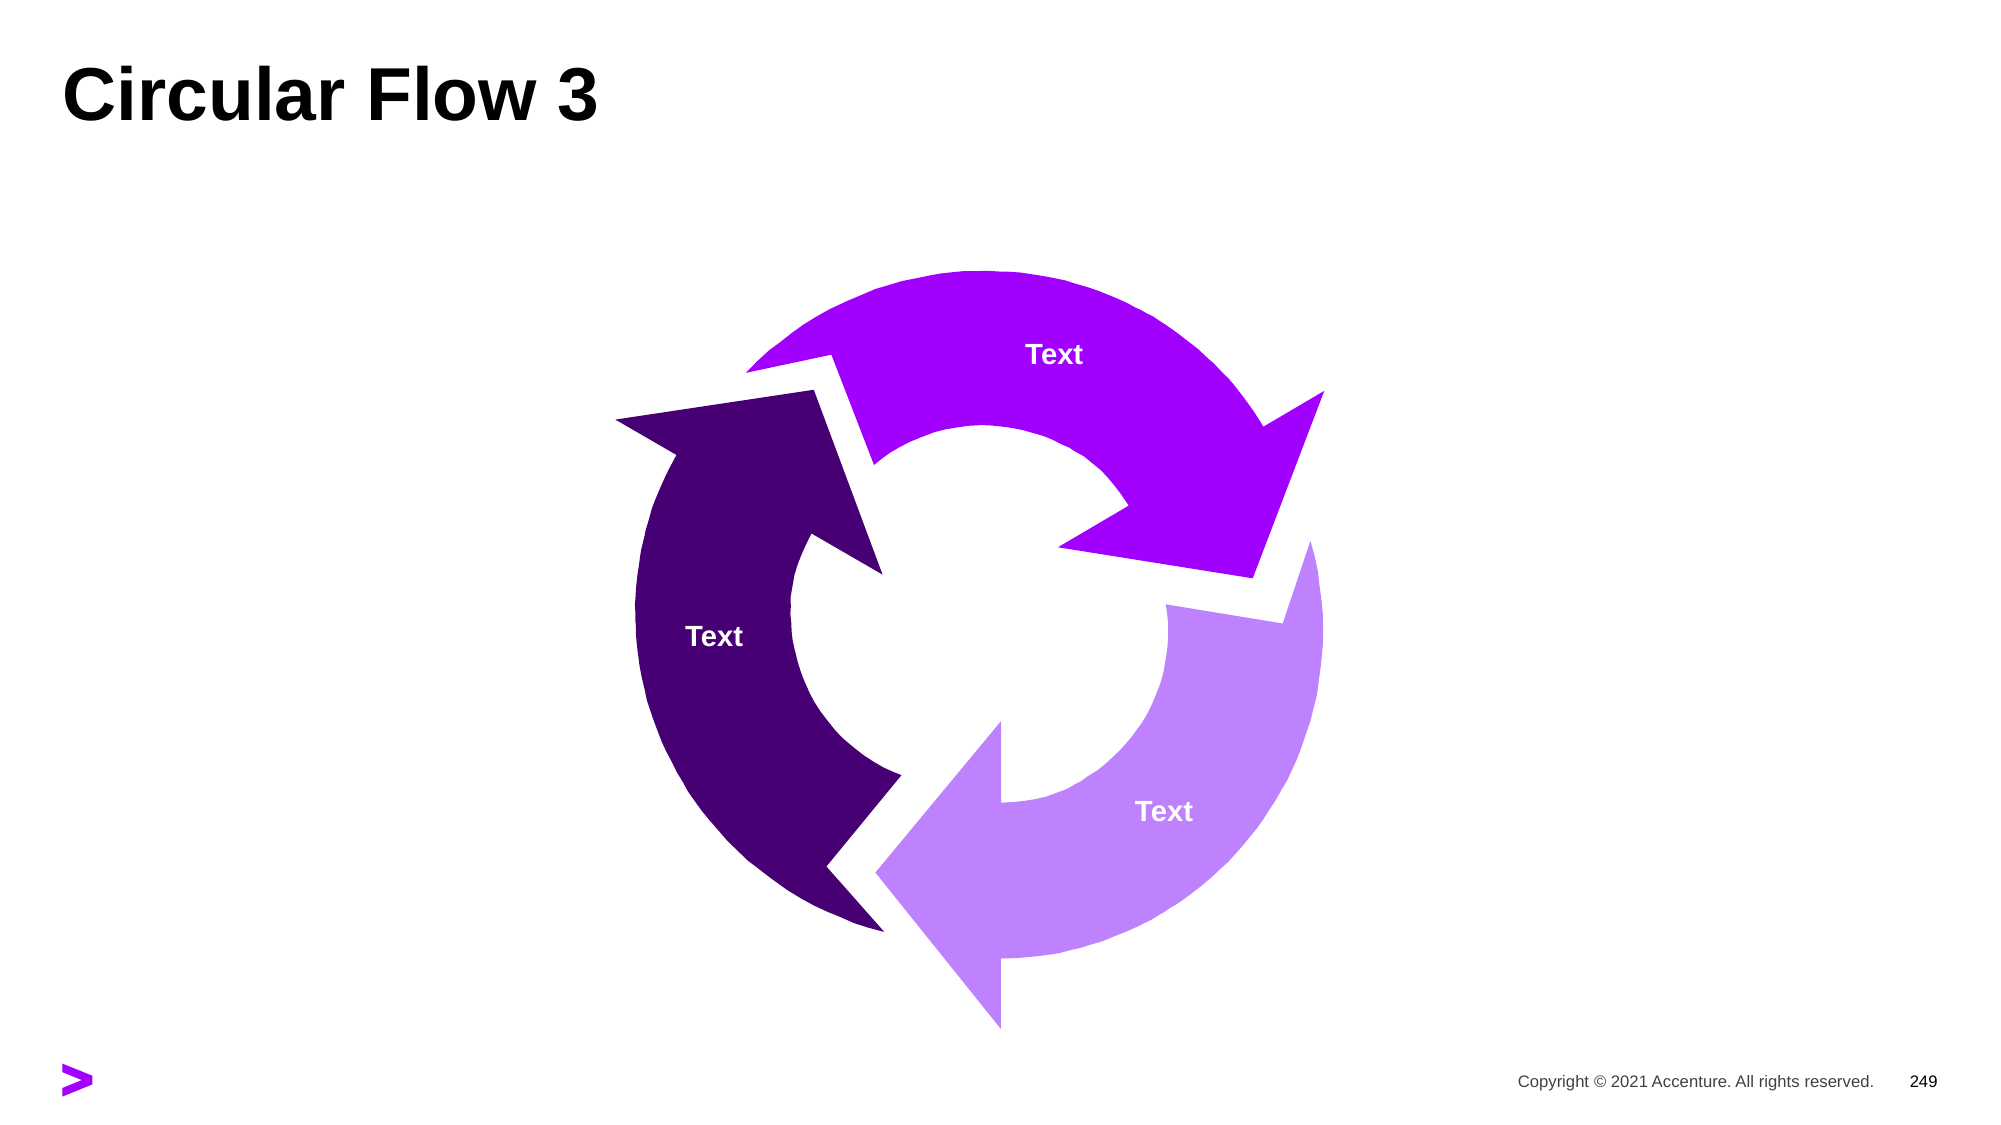

# Circular Flow 3

Text

Text
Text
Copyright © 2021 Accenture. All rights reserved.
249